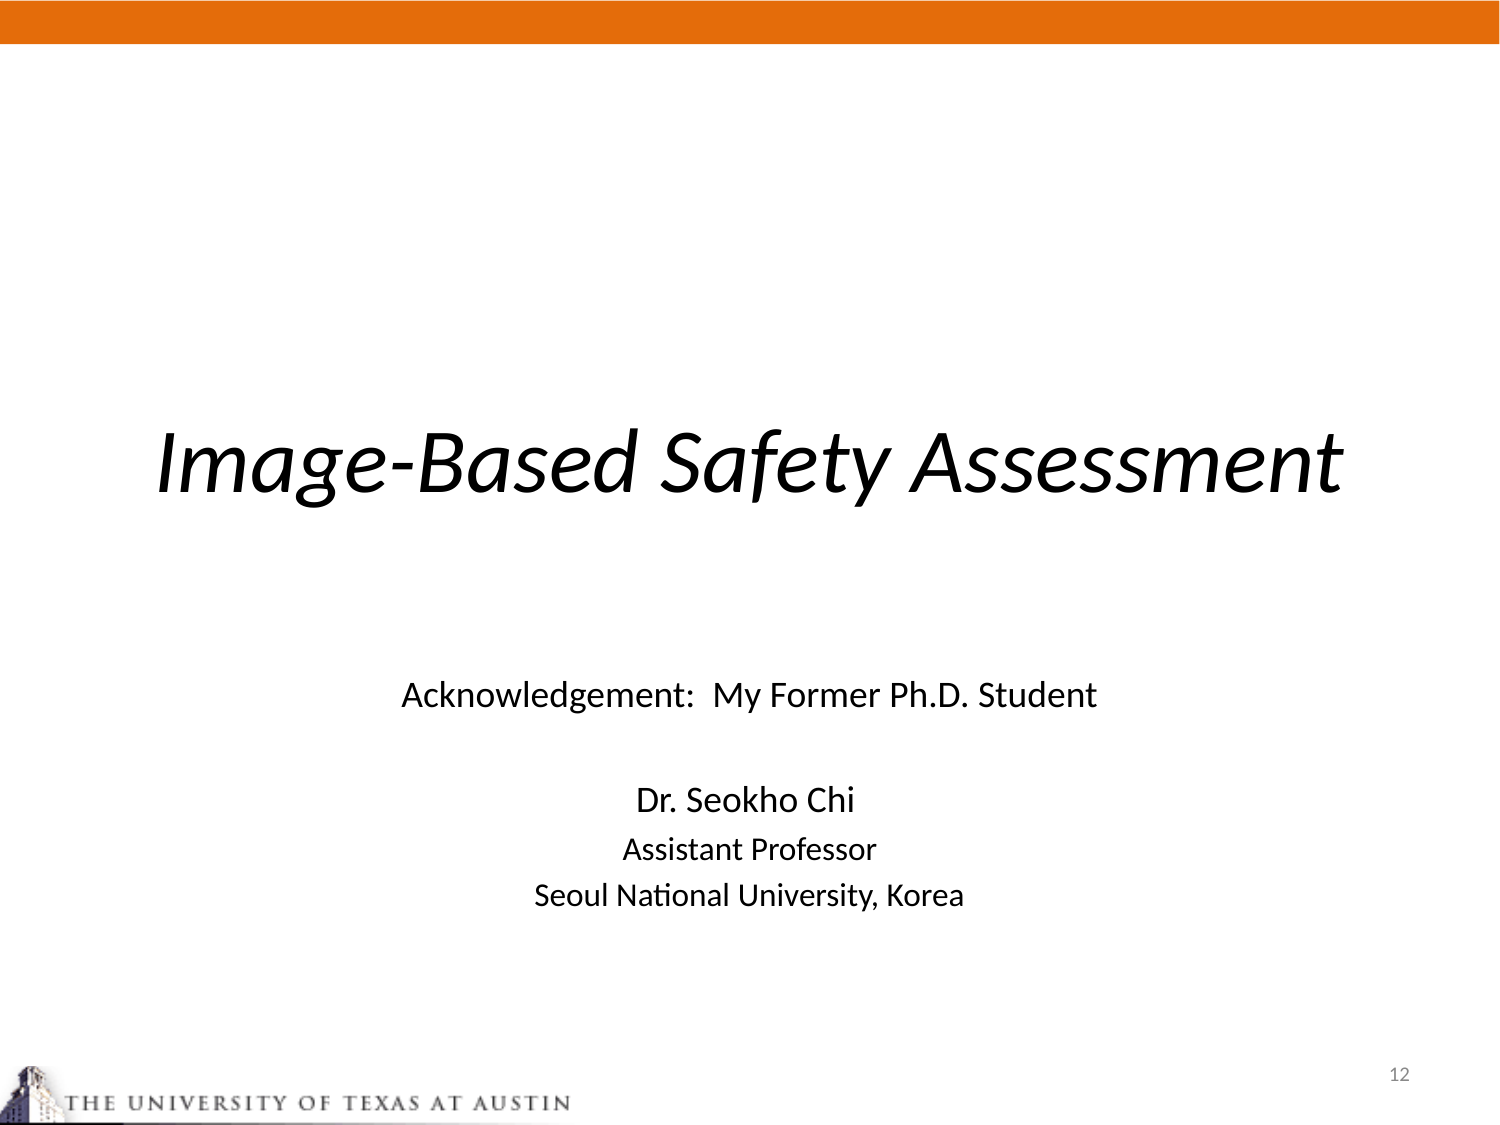

# Image-Based Safety Assessment
Acknowledgement:  My Former Ph.D. Student

Dr. Seokho Chi
Assistant Professor
Seoul National University, Korea

12